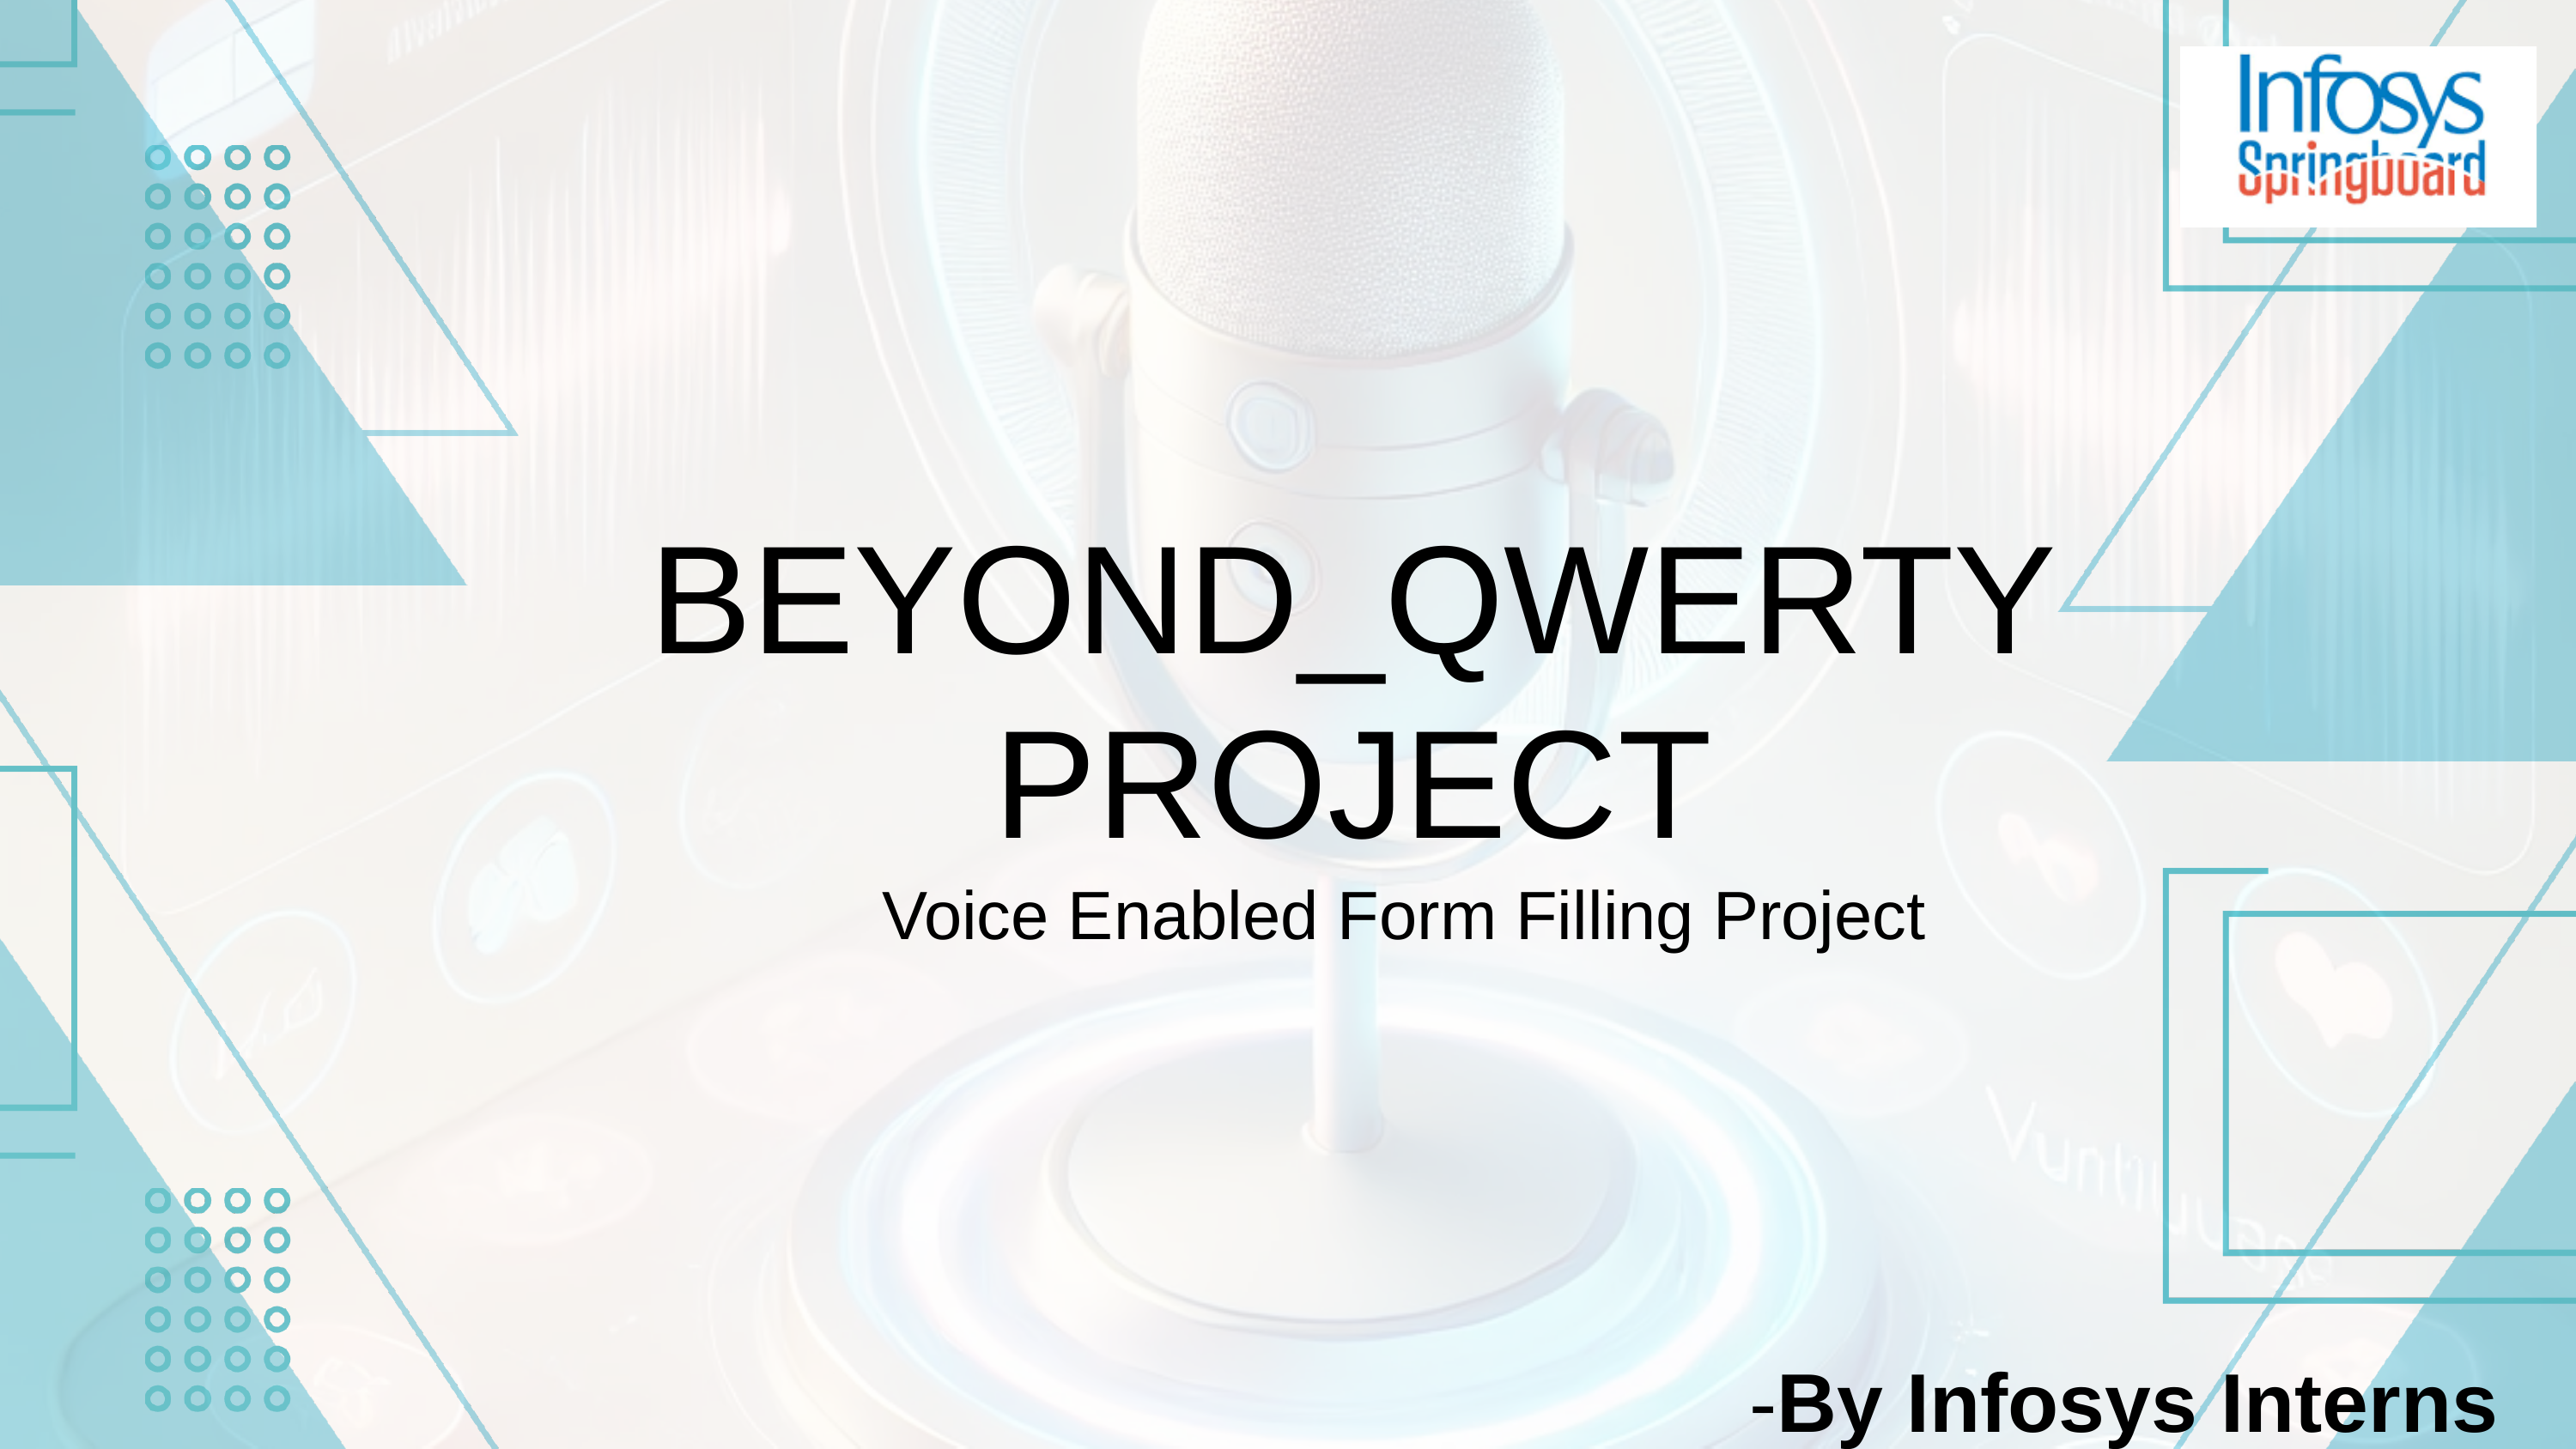

BEYOND_QWERTY
PROJECT

Voice Enabled Form Filling Project

-By Infosys Interns